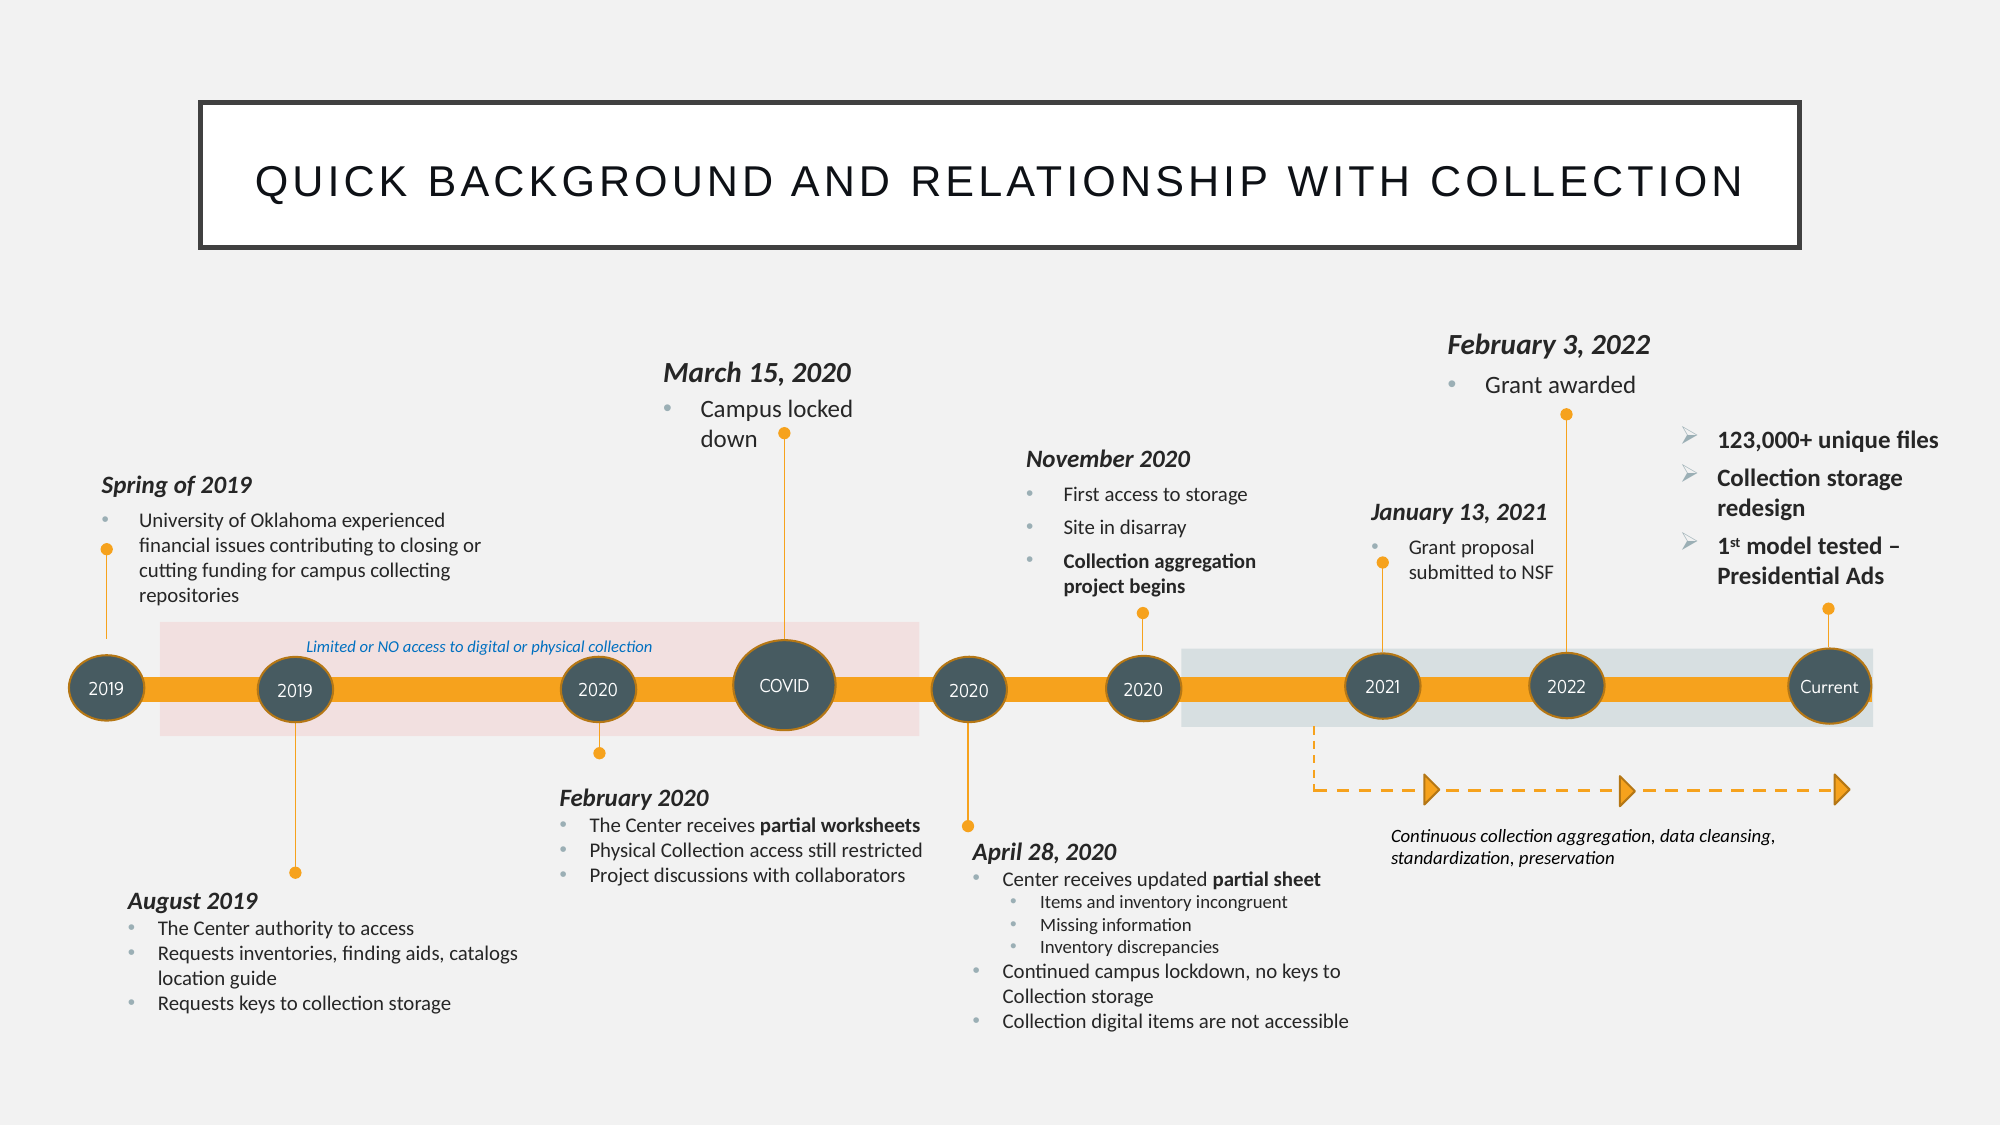

# Quick background and relationship with collection
February 3, 2022
Grant awarded
March 15, 2020
Campus locked down
123,000+ unique files
Collection storage redesign
1st model tested – Presidential Ads
November 2020
First access to storage
Site in disarray
Collection aggregation project begins
Spring of 2019
University of Oklahoma experienced financial issues contributing to closing or cutting funding for campus collecting repositories
January 13, 2021
Grant proposal submitted to NSF

Limited or NO access to digital or physical collection

COVID
2022
2021
2019
2020
2020
2020
2019
Current

February 2020
The Center receives partial worksheets
Physical Collection access still restricted
Project discussions with collaborators

April 28, 2020
Center receives updated partial sheet
Items and inventory incongruent
Missing information
Inventory discrepancies
Continued campus lockdown, no keys to Collection storage
Collection digital items are not accessible
Continuous collection aggregation, data cleansing, standardization, preservation
August 2019
The Center authority to access
Requests inventories, finding aids, catalogs location guide
Requests keys to collection storage